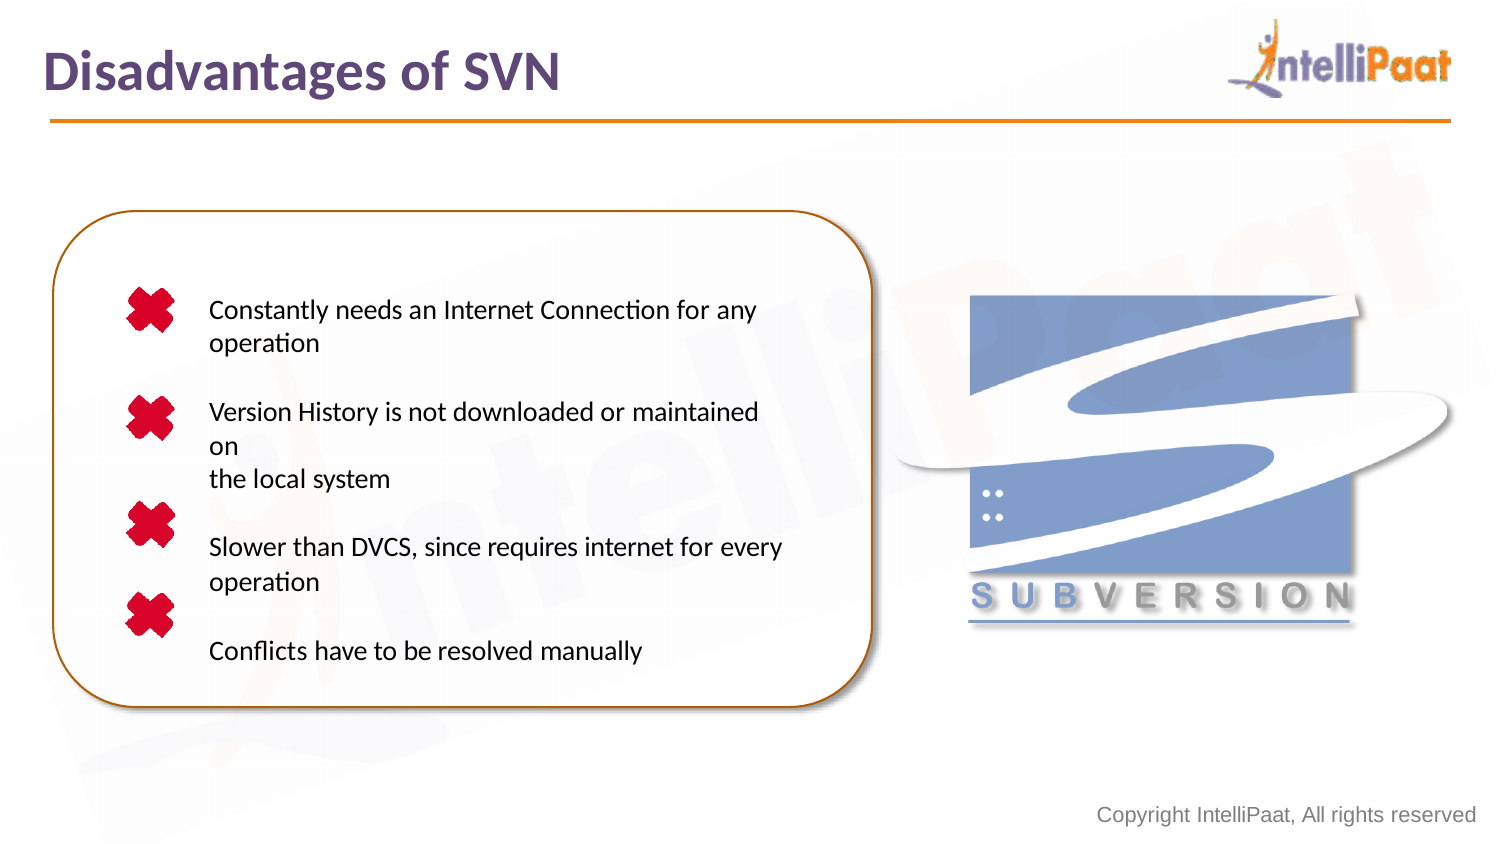

# Disadvantages of SVN

Constantly needs an Internet Connection for any  operation

Version History is not downloaded or maintained on
the local system

Slower than DVCS, since requires internet for every  operation

Conflicts have to be resolved manually

Copyright IntelliPaat, All rights reserved